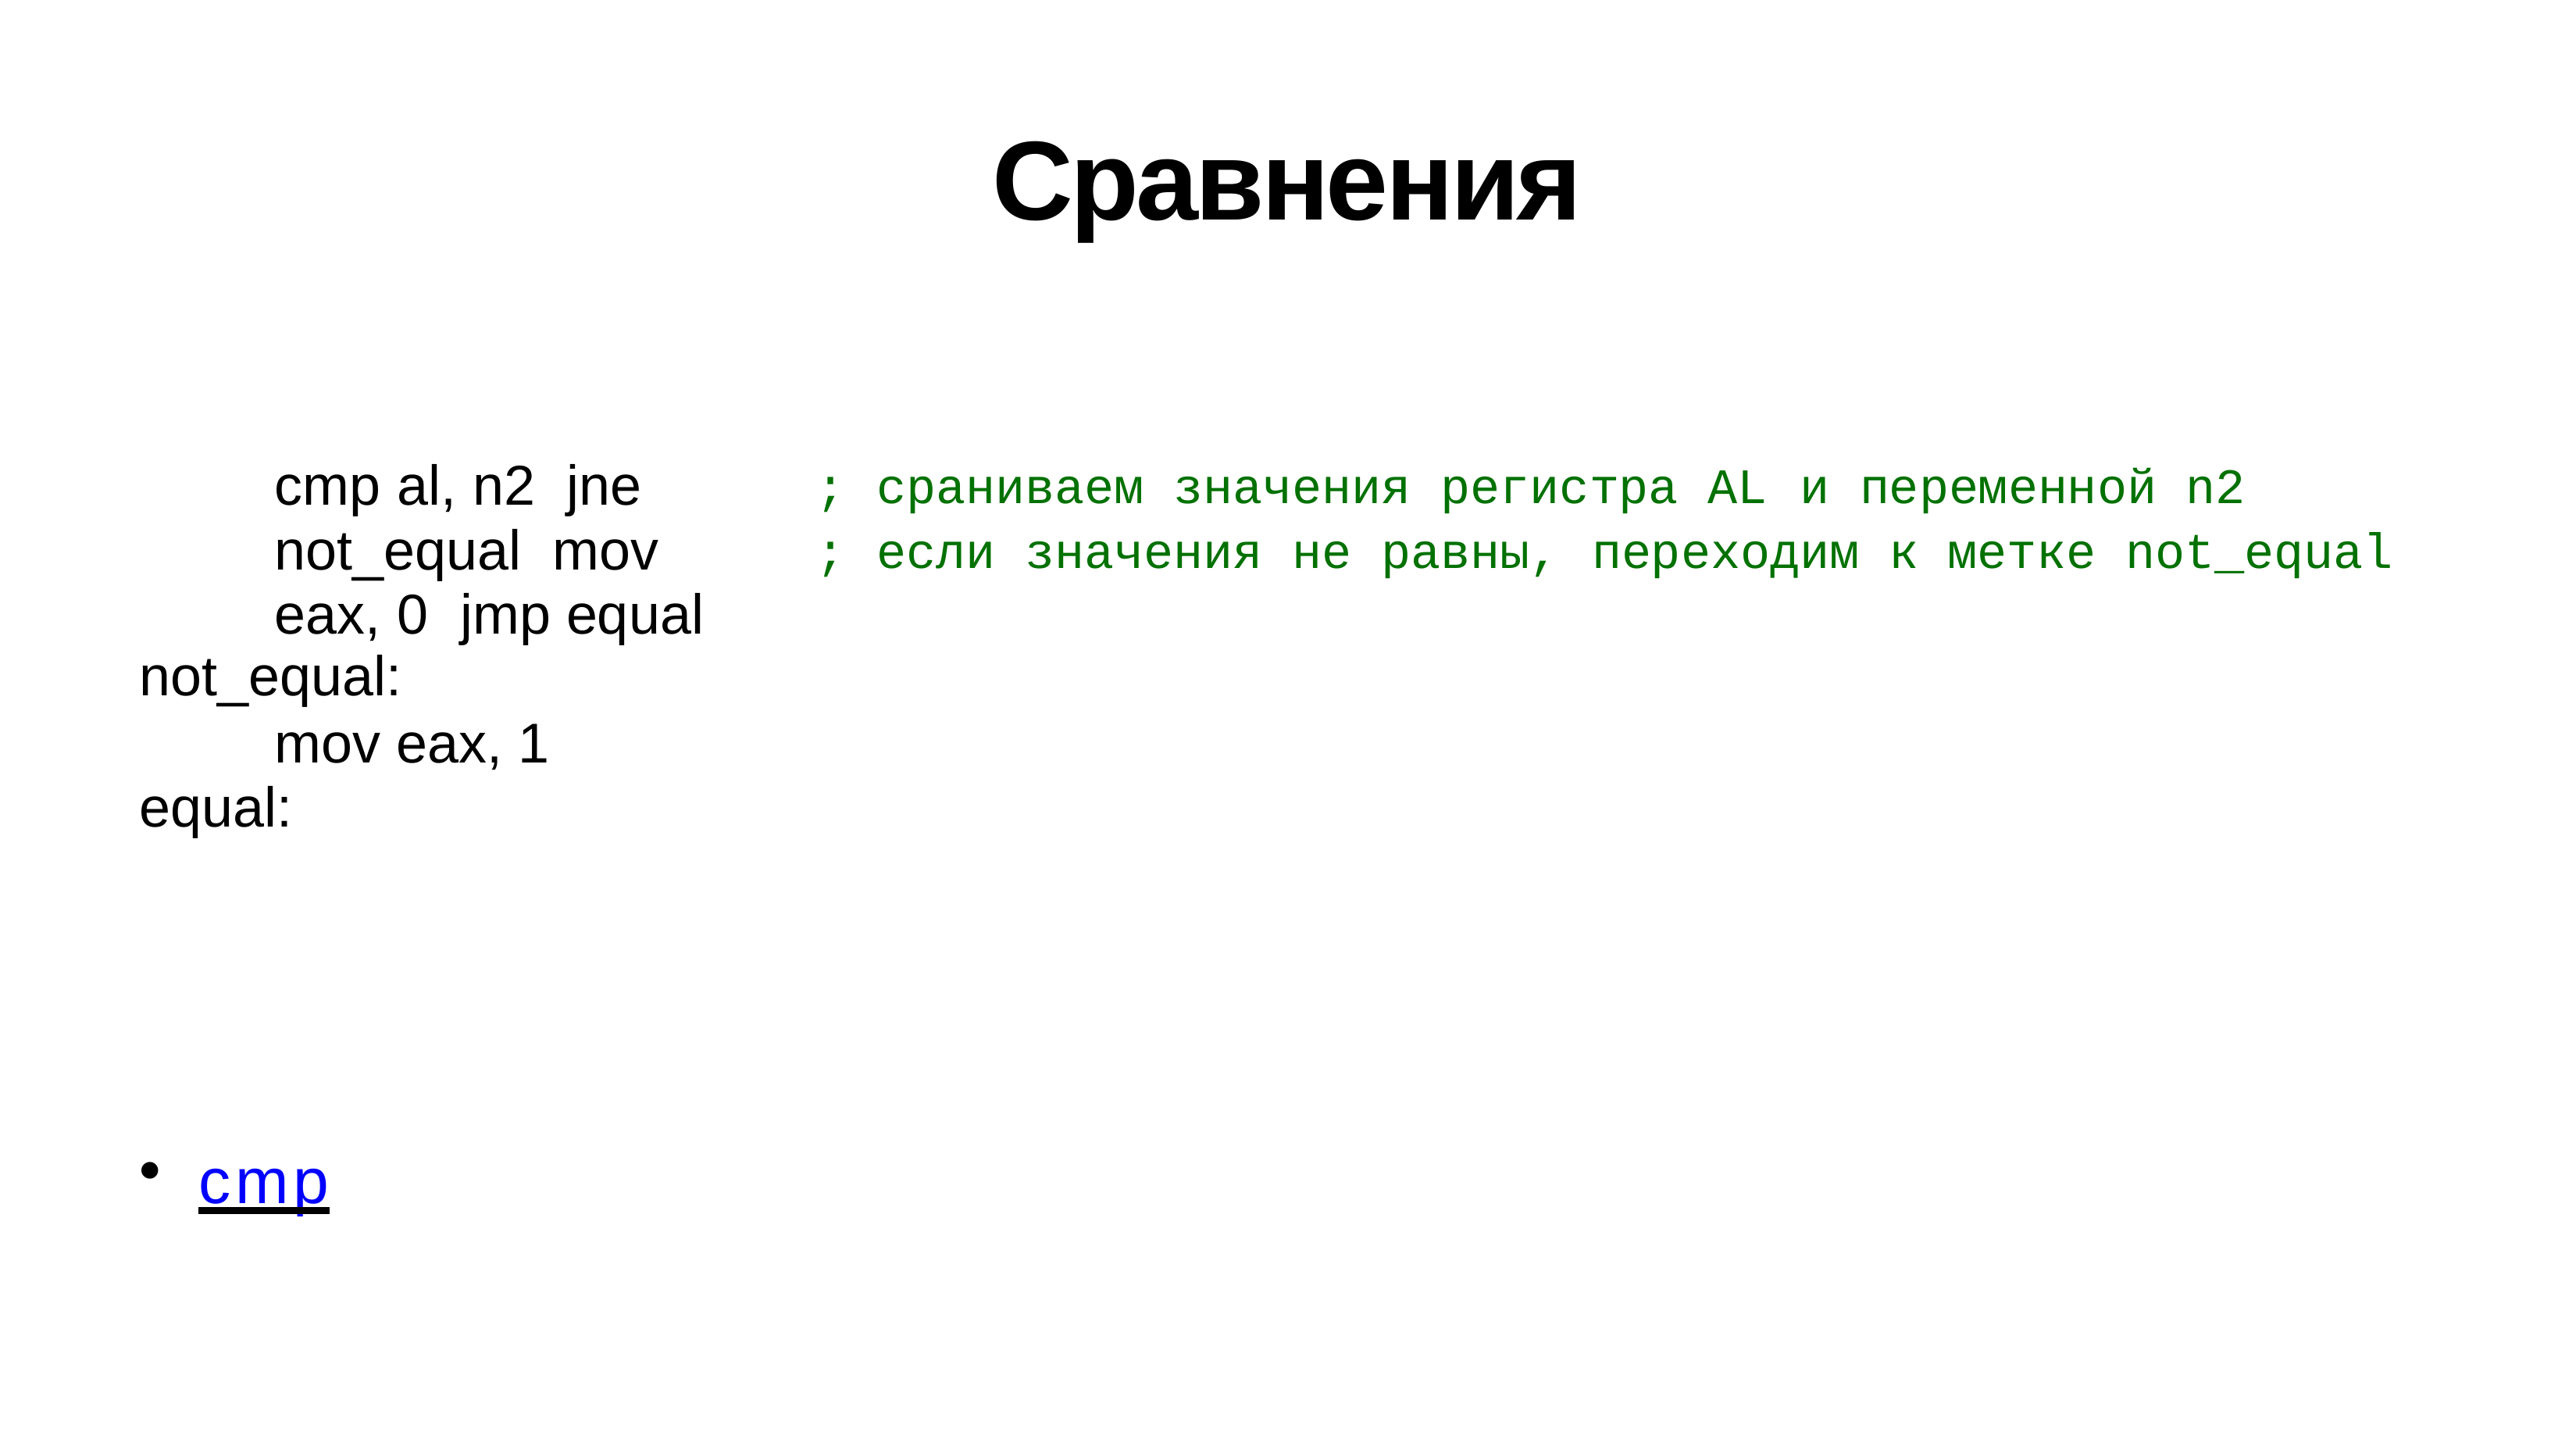

# Сравнения
cmp al, n2  jne not_equal  mov eax, 0  jmp equal
not_equal:
mov eax, 1  equal:
;	сраниваем значения регистра AL	и переменной n2
;	если значения не равны,	переходим к метке not_equal
cmp